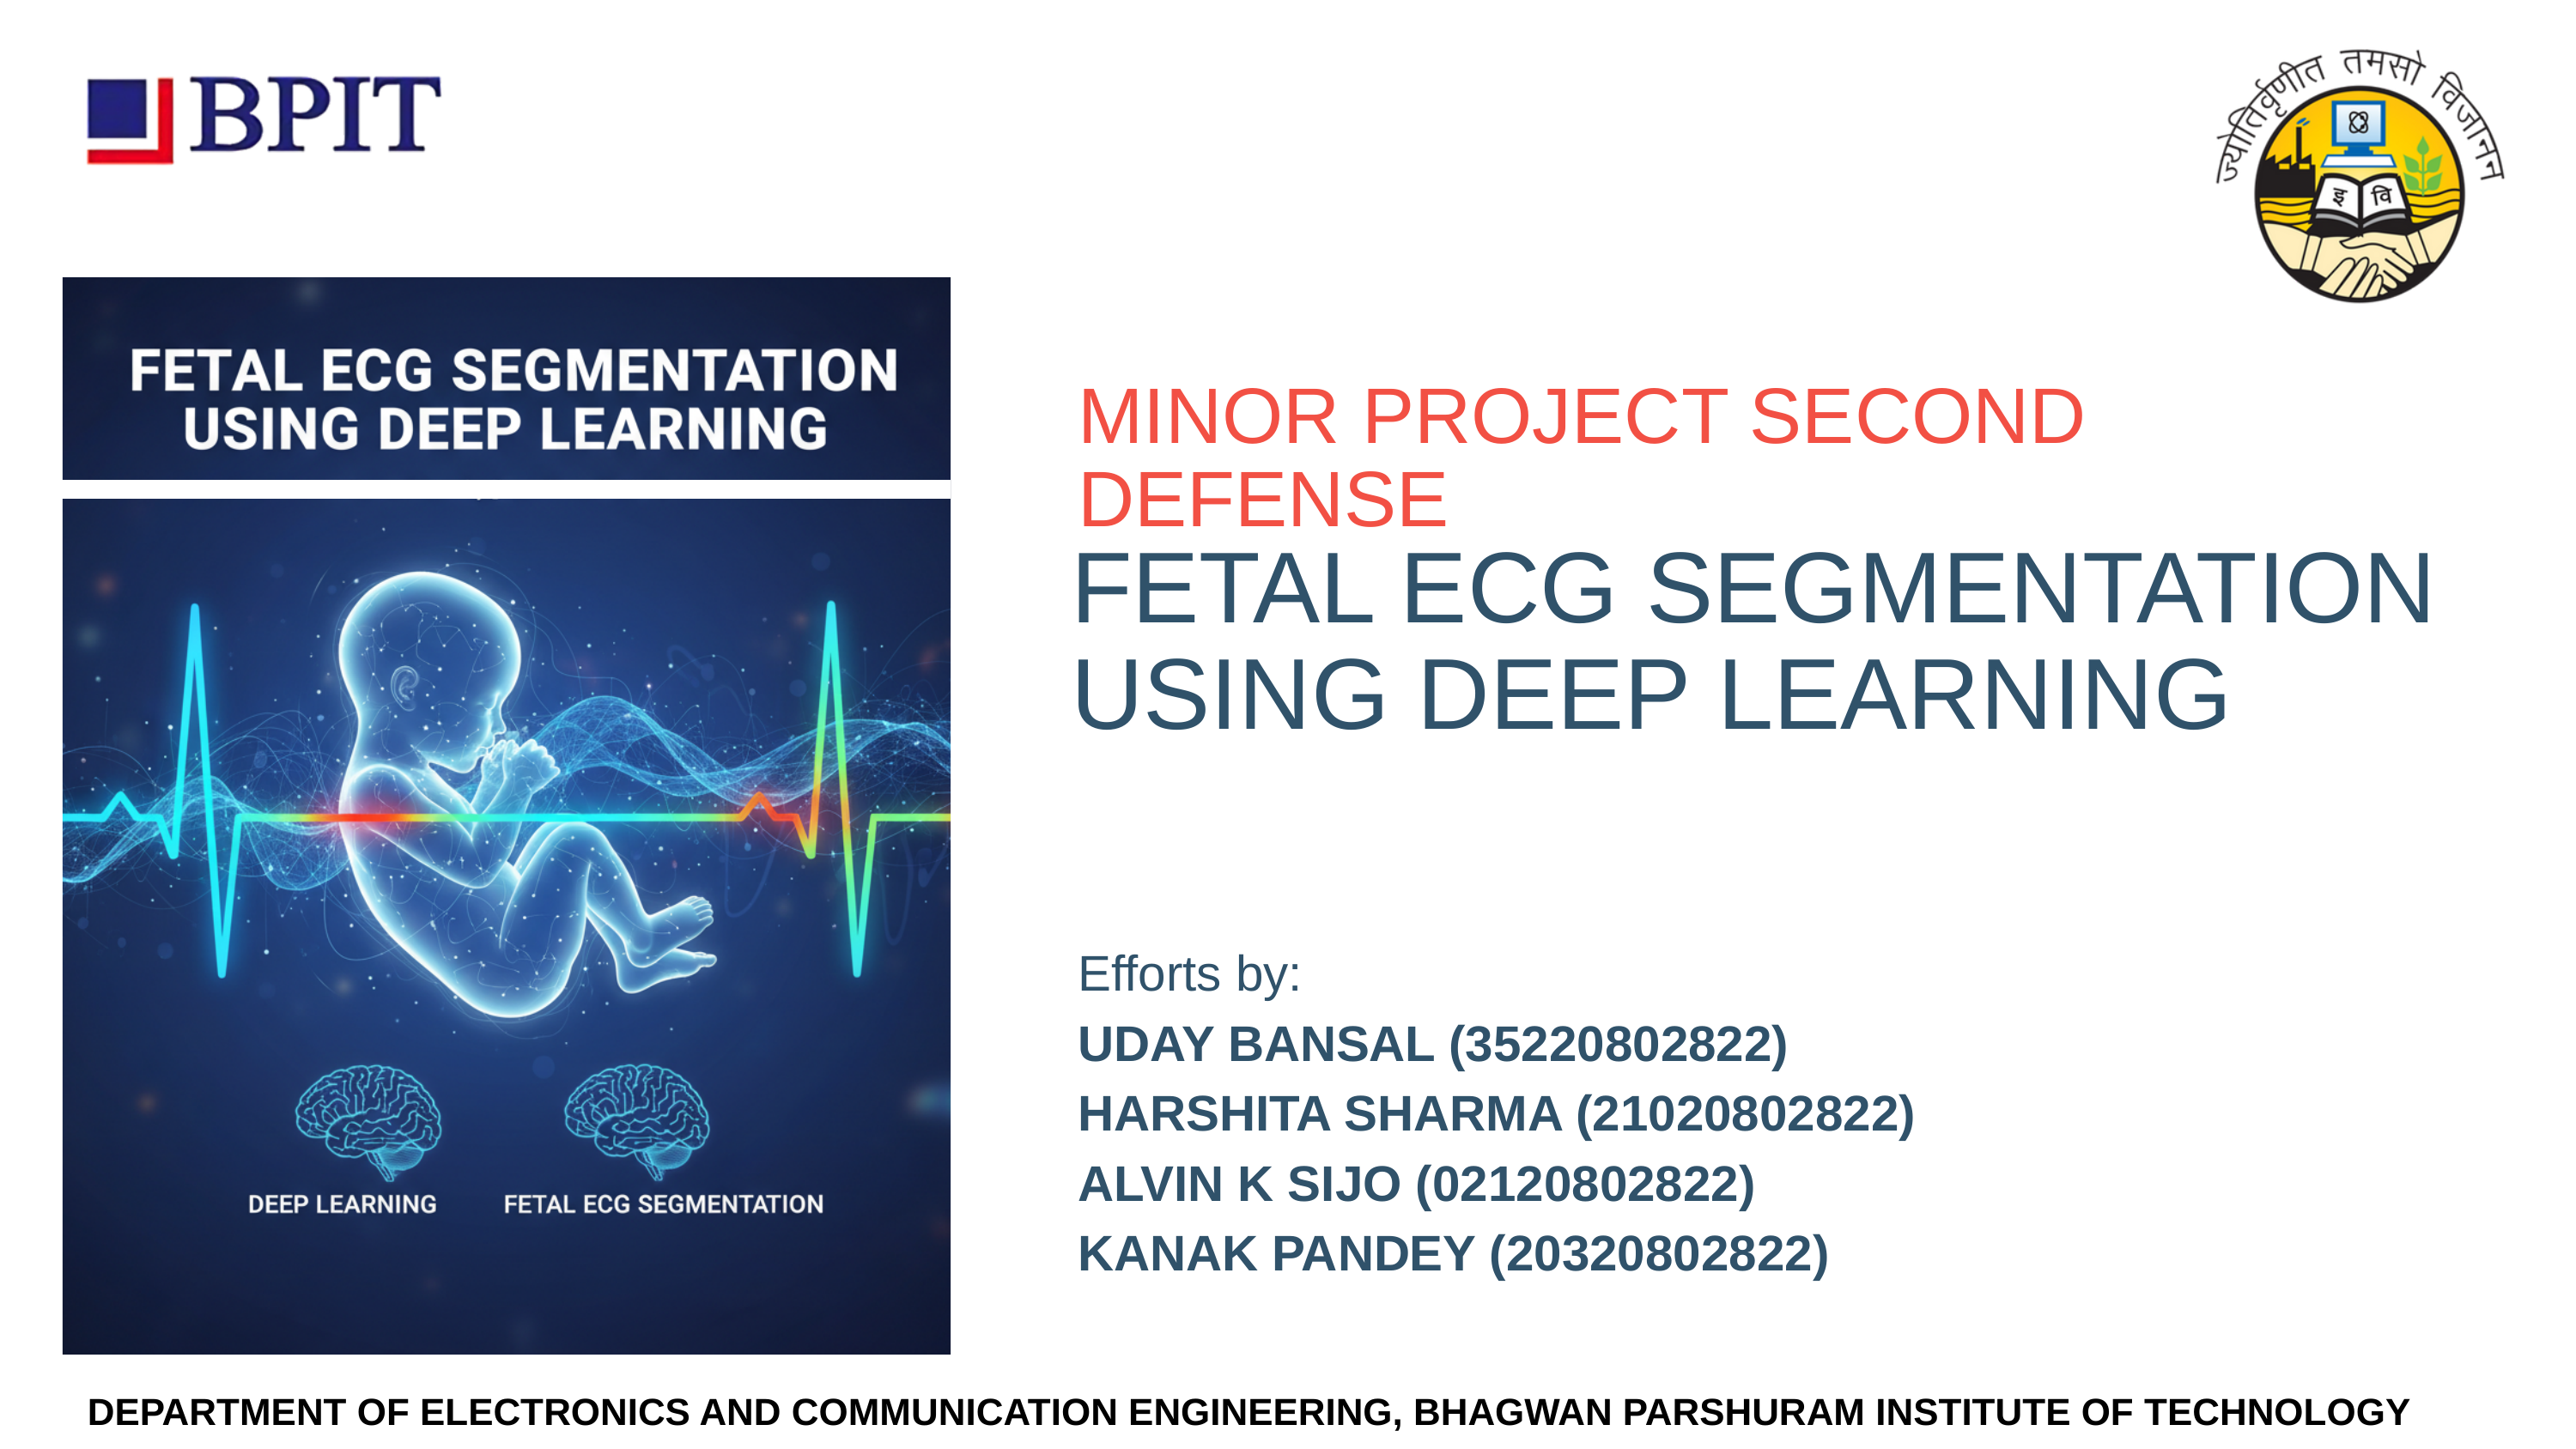

MINOR PROJECT SECOND DEFENSE

FETAL ECG SEGMENTATION USING DEEP LEARNING
Efforts by:
UDAY BANSAL (35220802822)
HARSHITA SHARMA (21020802822)
ALVIN K SIJO (02120802822)
KANAK PANDEY (20320802822)

DEPARTMENT OF ELECTRONICS AND COMMUNICATION ENGINEERING, BHAGWAN PARSHURAM INSTITUTE OF TECHNOLOGY